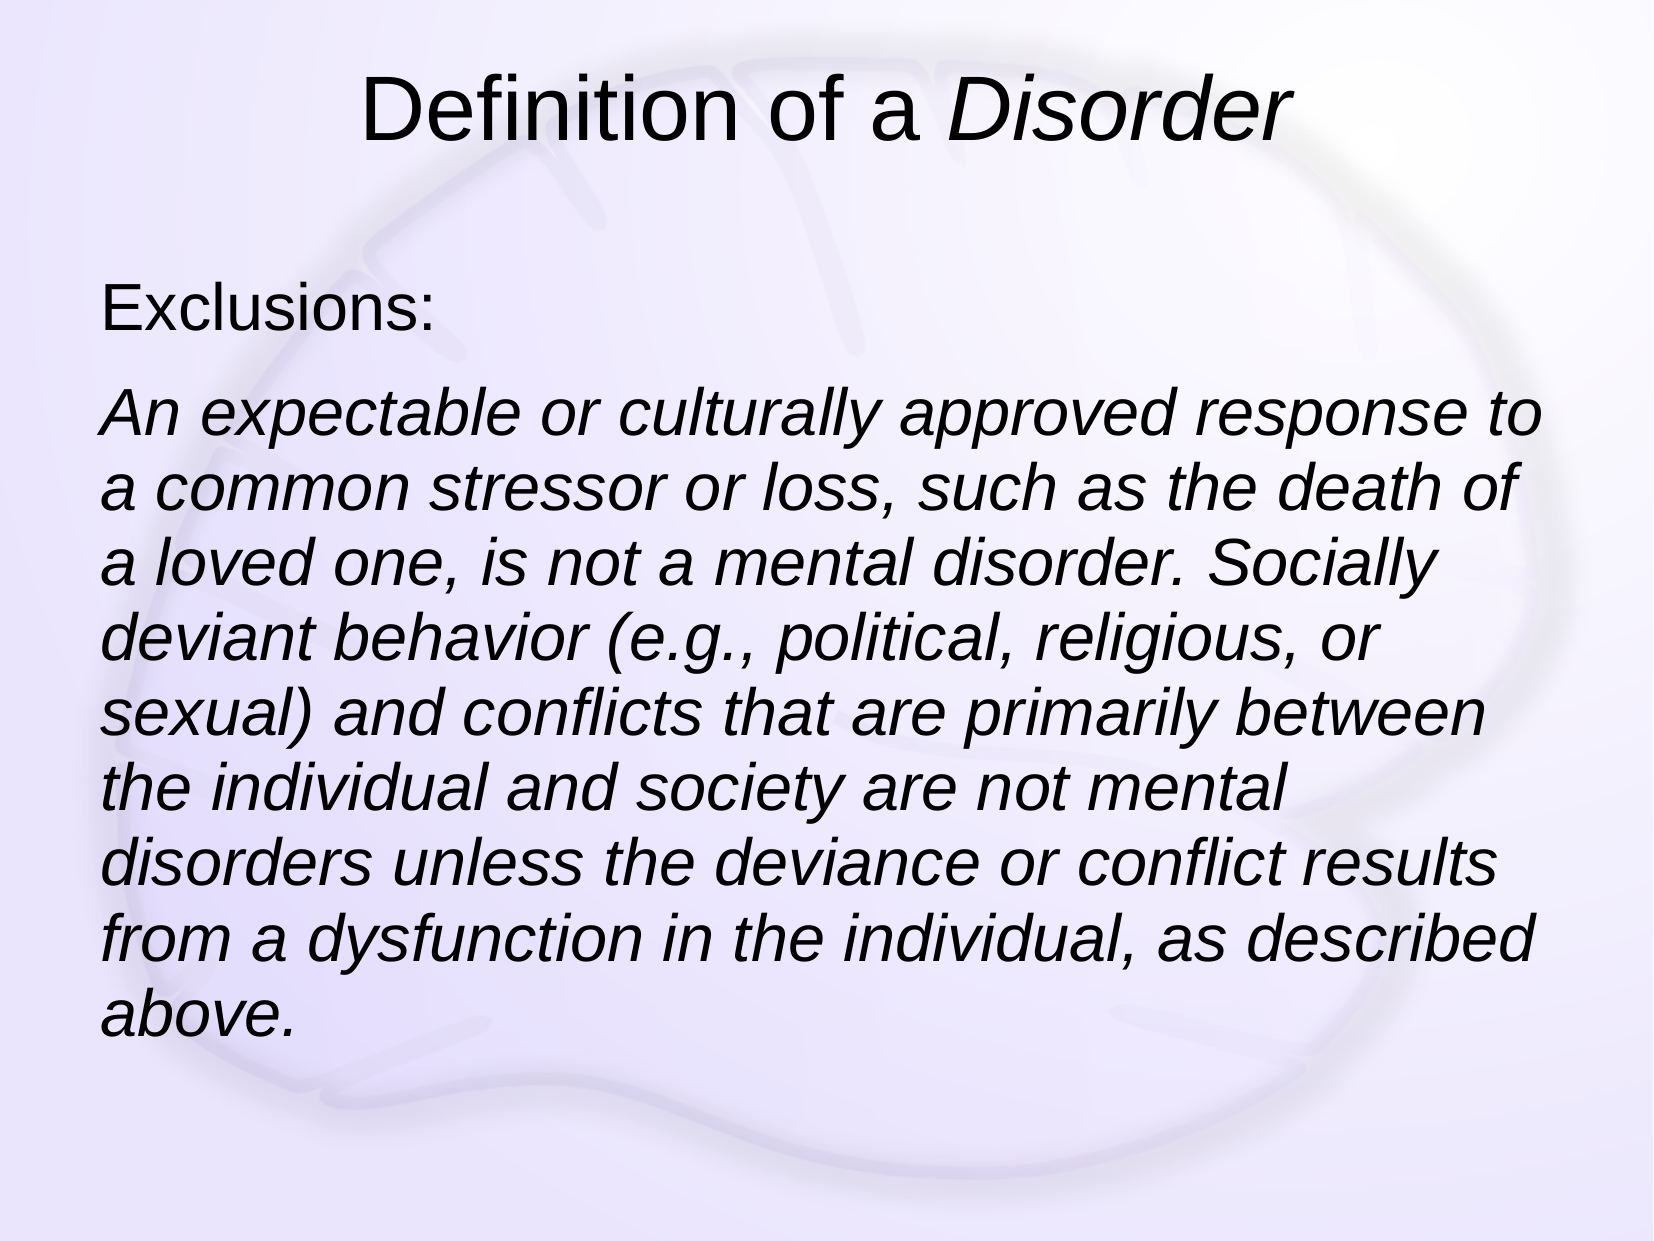

# Definition of a Disorder
Exclusions:
An expectable or culturally approved response to a common stressor or loss, such as the death of a loved one, is not a mental disorder. Socially deviant behavior (e.g., political, religious, or sexual) and conflicts that are primarily between the individual and society are not mental disorders unless the deviance or conflict results from a dysfunction in the individual, as described above.